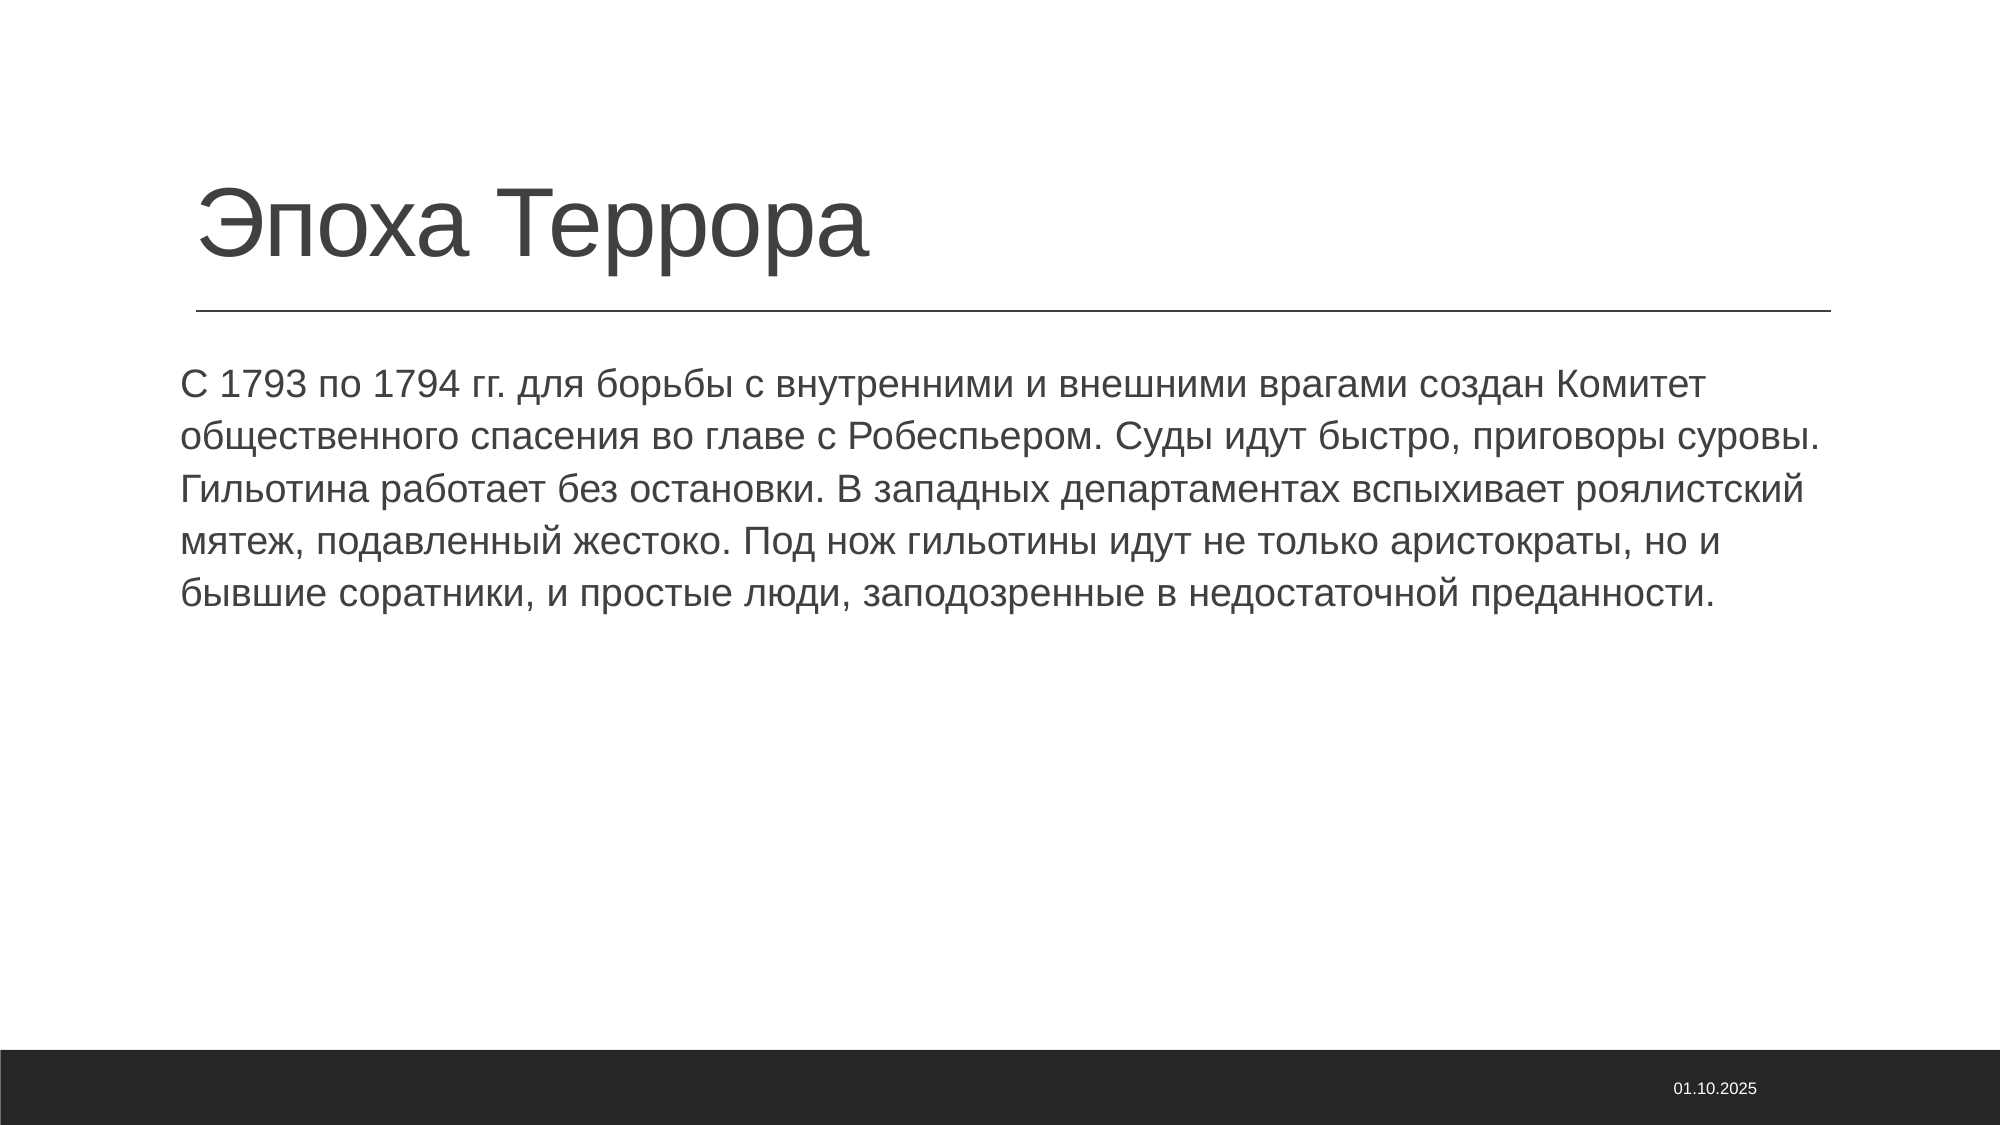

# Эпоха Террора
С 1793 по 1794 гг. для борьбы с внутренними и внешними врагами создан Комитет общественного спасения во главе с Робеспьером. Суды идут быстро, приговоры суровы. Гильотина работает без остановки. В западных департаментах вспыхивает роялистский мятеж, подавленный жестоко. Под нож гильотины идут не только аристократы, но и бывшие соратники, и простые люди, заподозренные в недостаточной преданности.
01.10.2025